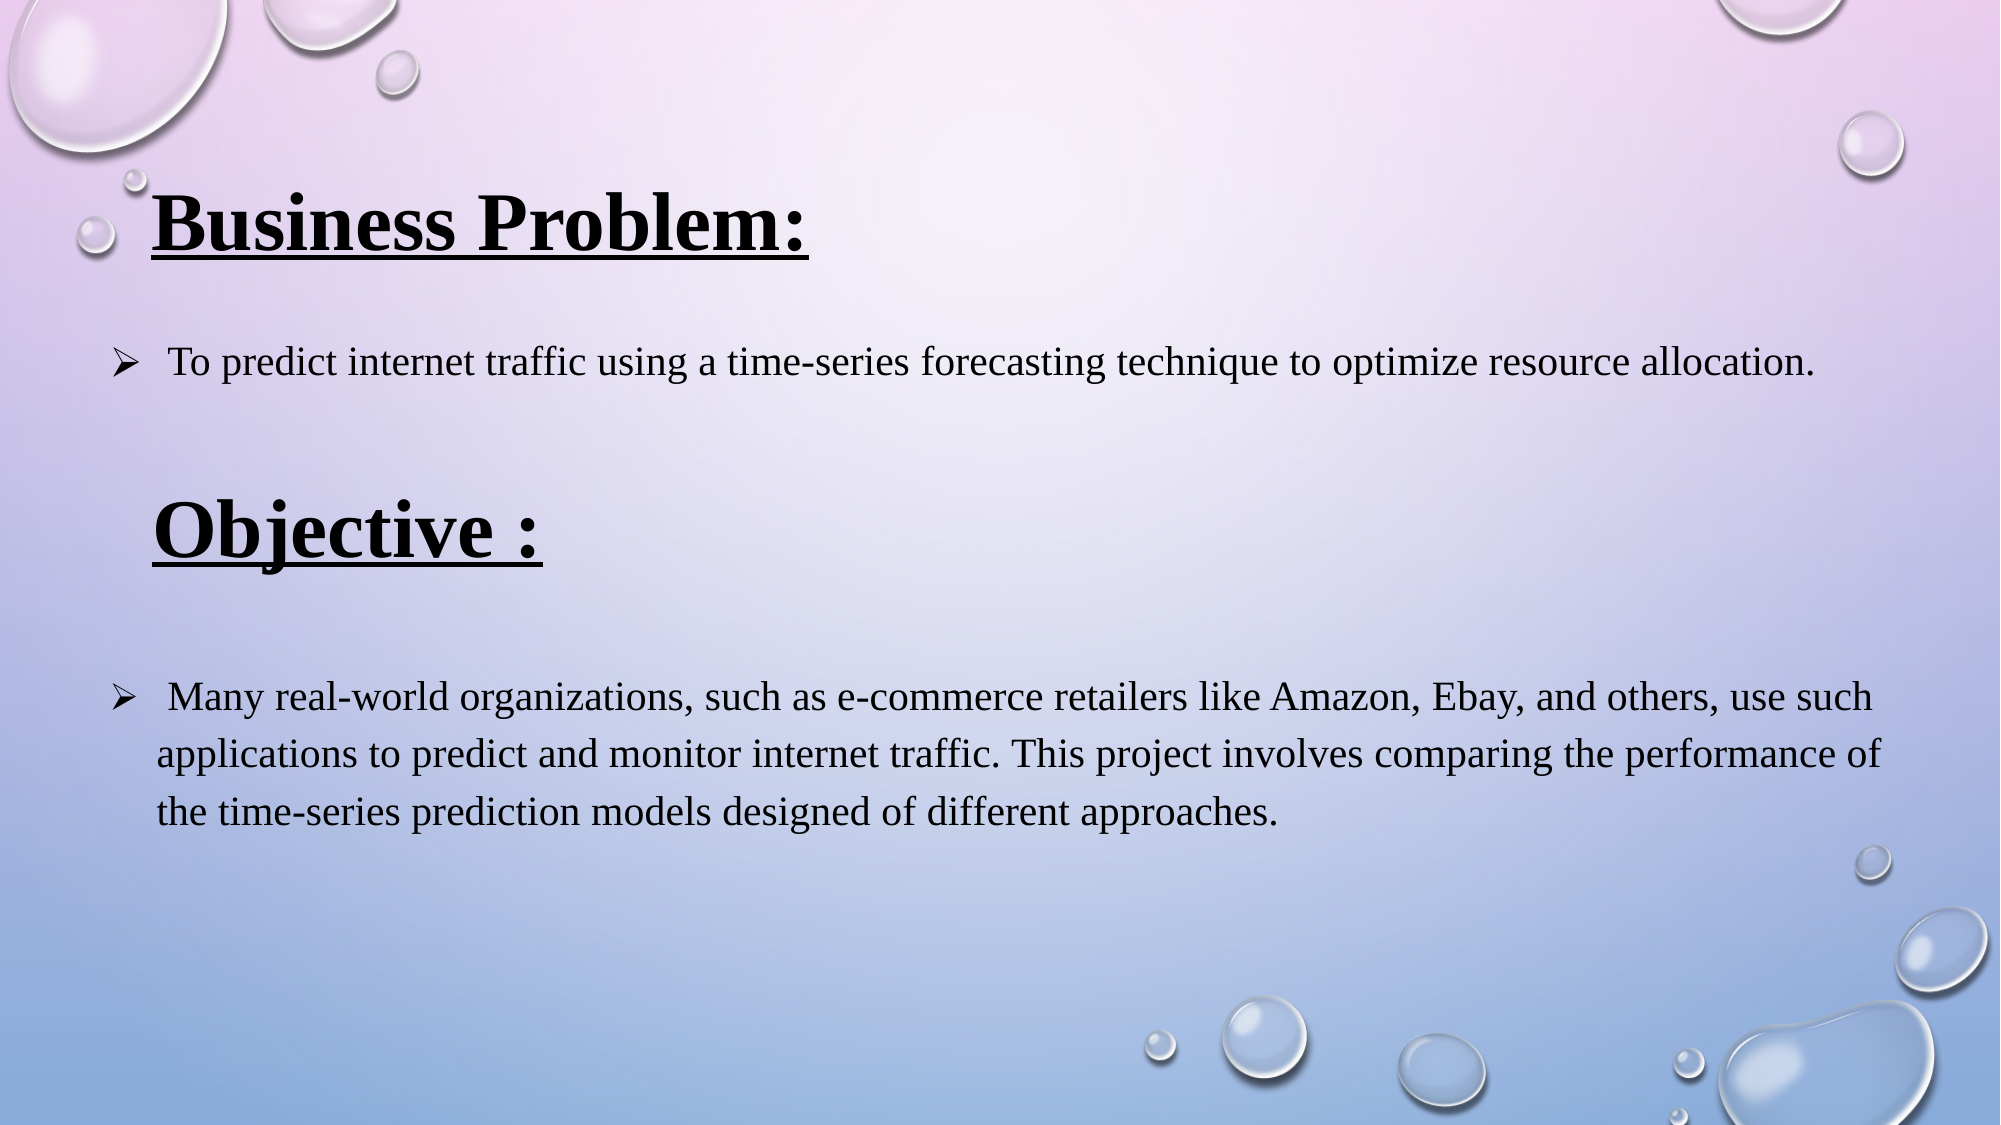

Business Problem:
 To predict internet traffic using a time-series forecasting technique to optimize resource allocation.

 Objective :
 Many real-world organizations, such as e-commerce retailers like Amazon, Ebay, and others, use such applications to predict and monitor internet traffic. This project involves comparing the performance of the time-series prediction models designed of different approaches.